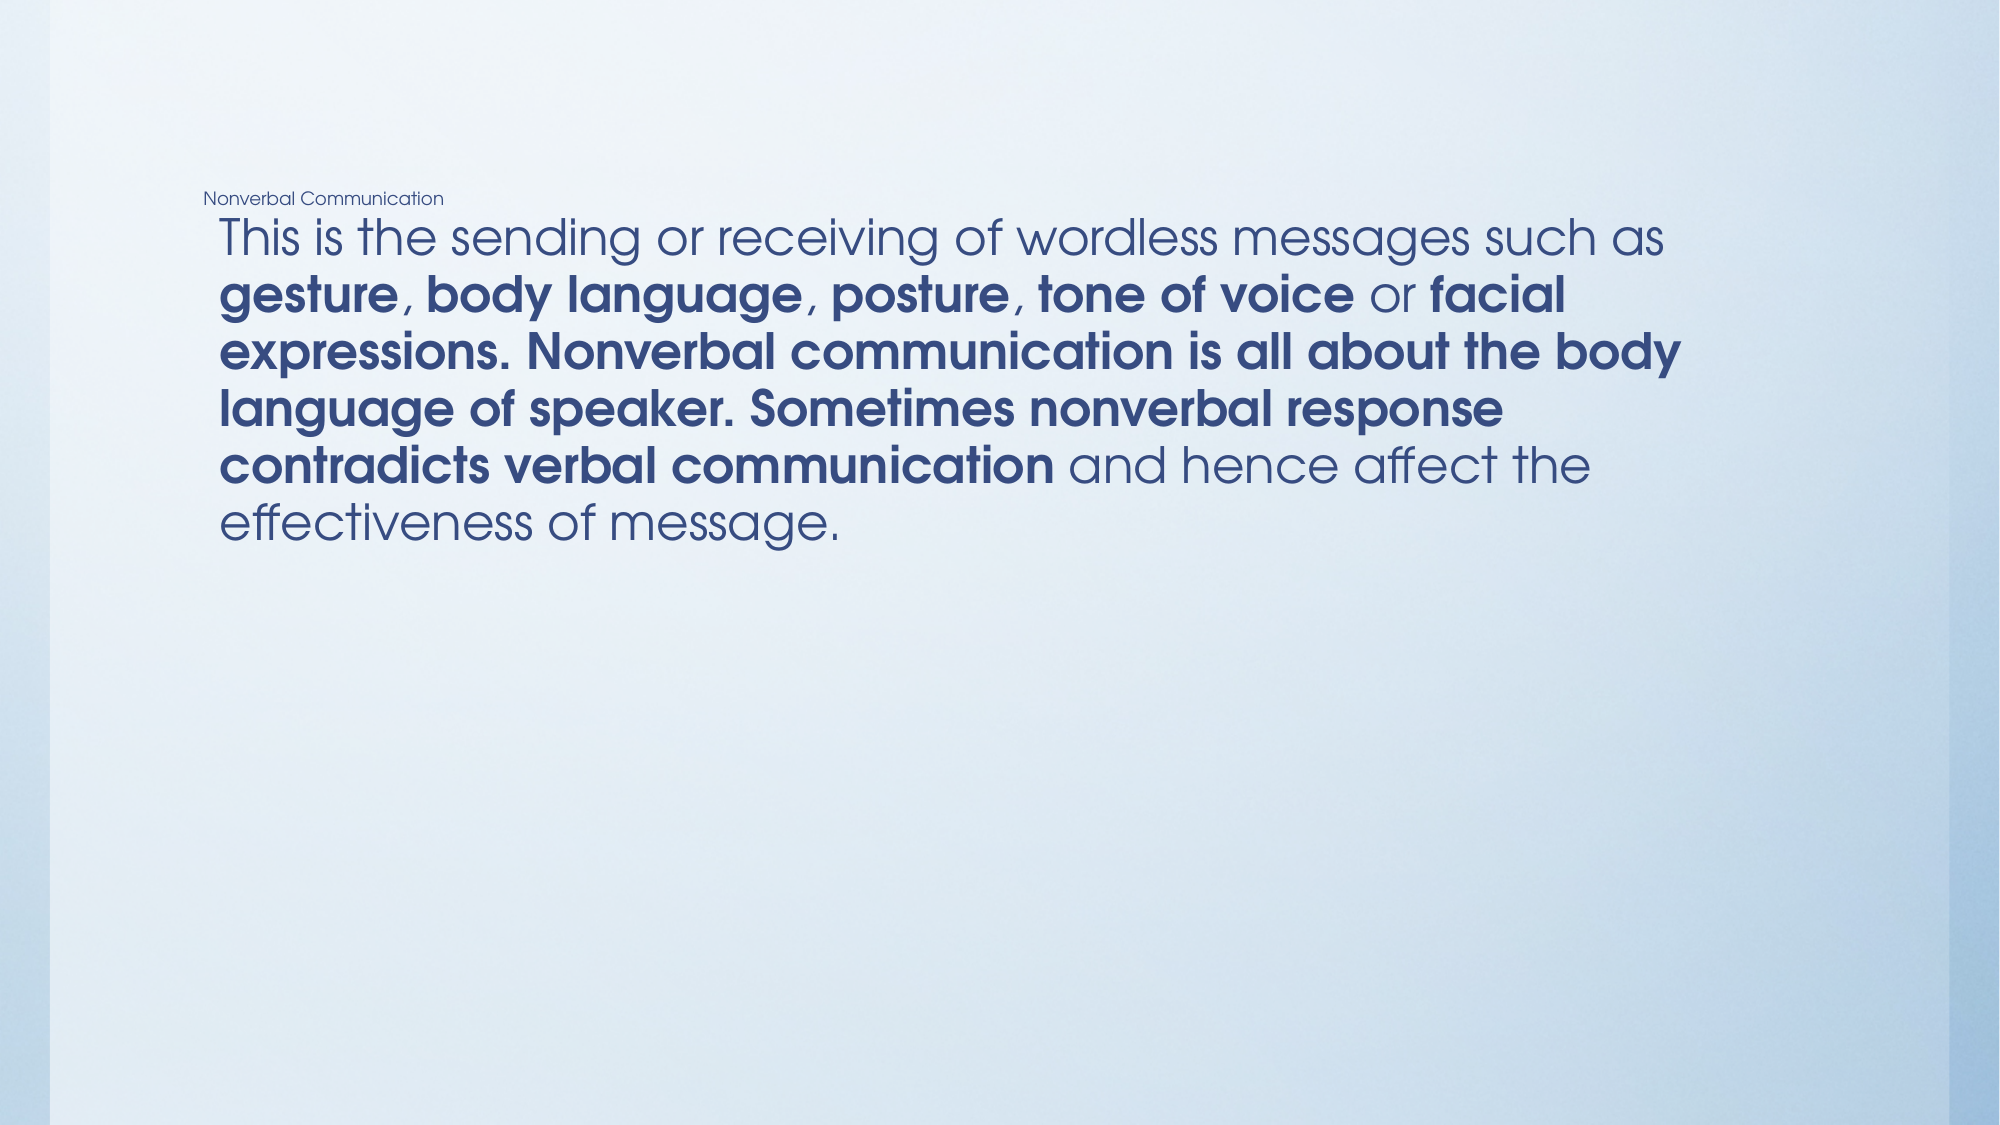

# Nonverbal Communication
This is the sending or receiving of wordless messages such as gesture, body language, posture, tone of voice or facial expressions. Nonverbal communication is all about the body language of speaker. Sometimes nonverbal response contradicts verbal communication and hence affect the effectiveness of message.